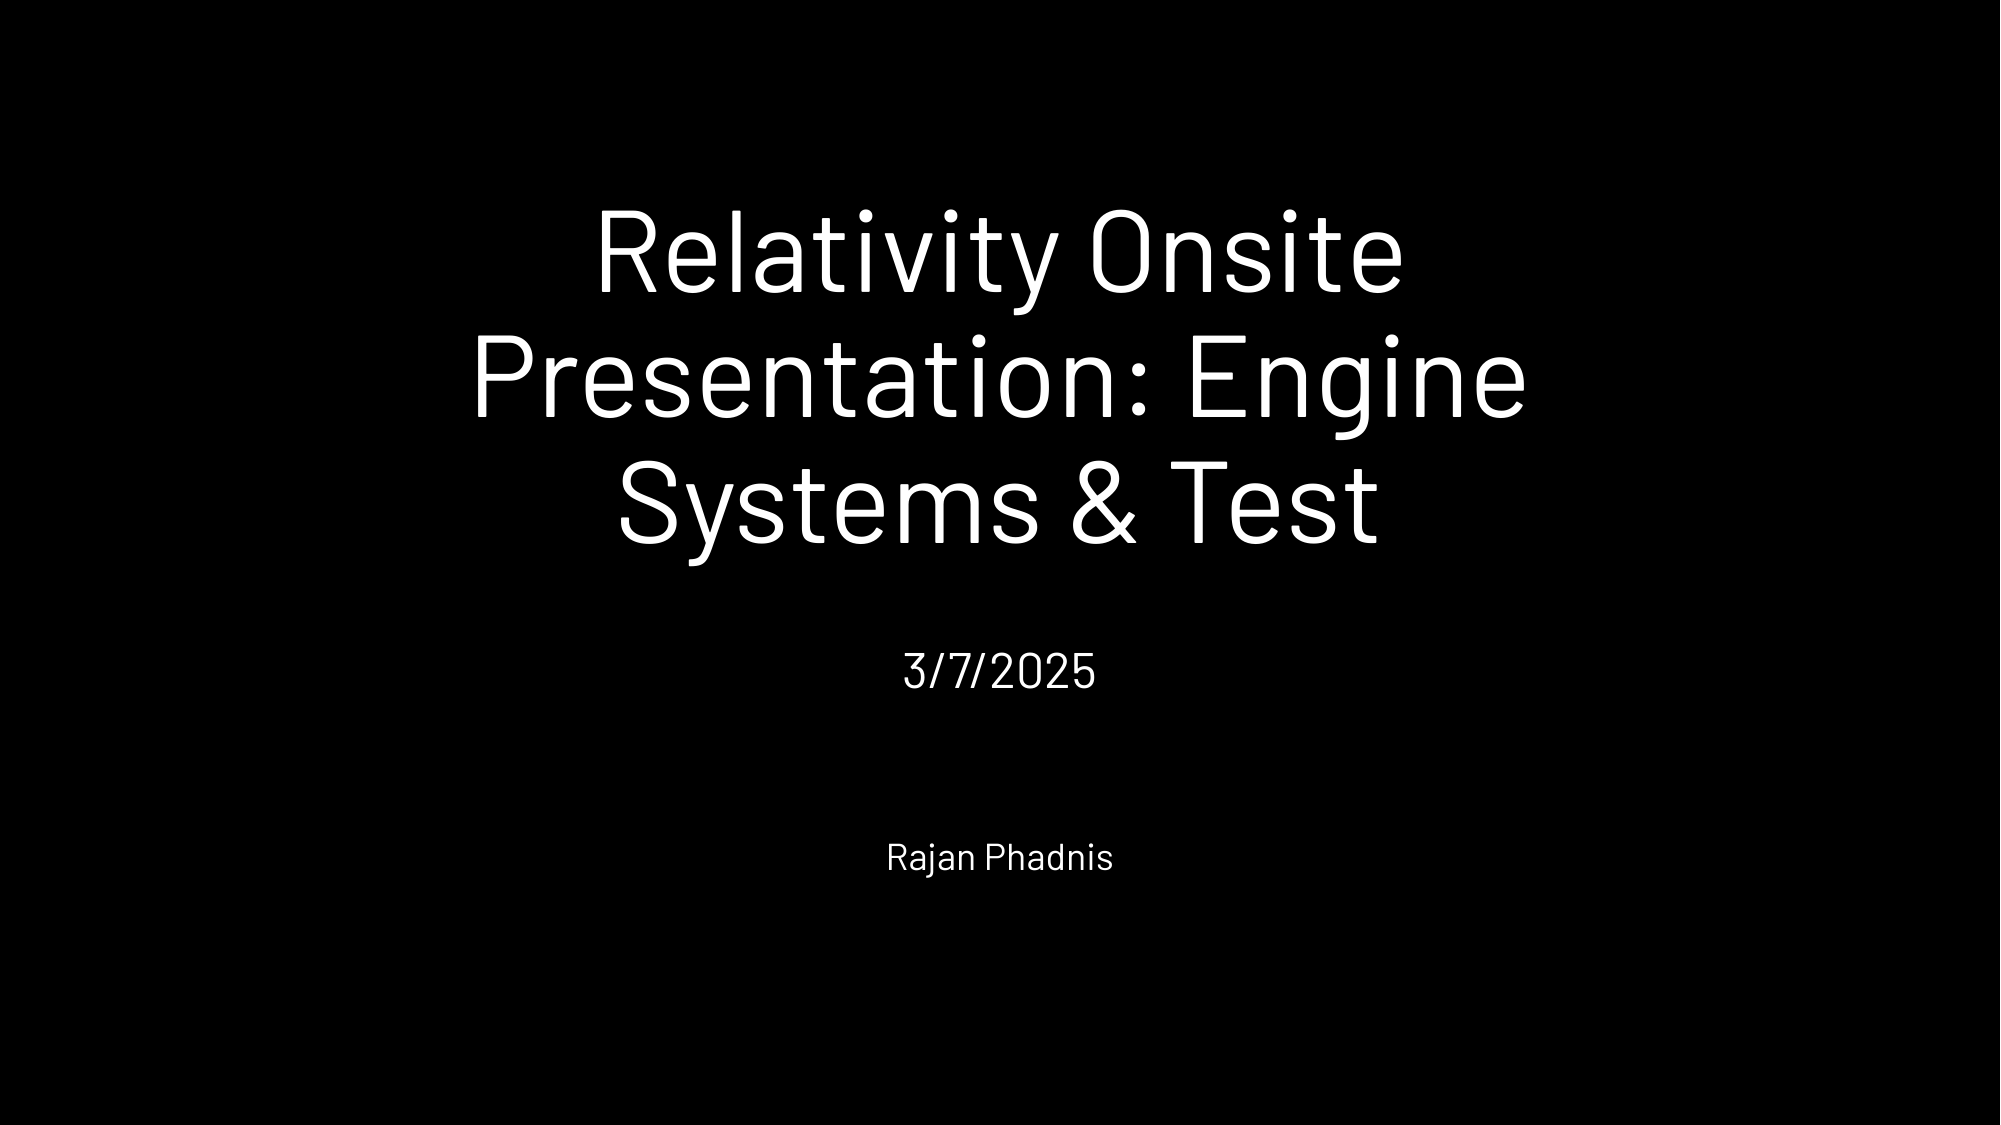

# Relativity Onsite Presentation: Engine Systems & Test
3/7/2025
Rajan Phadnis